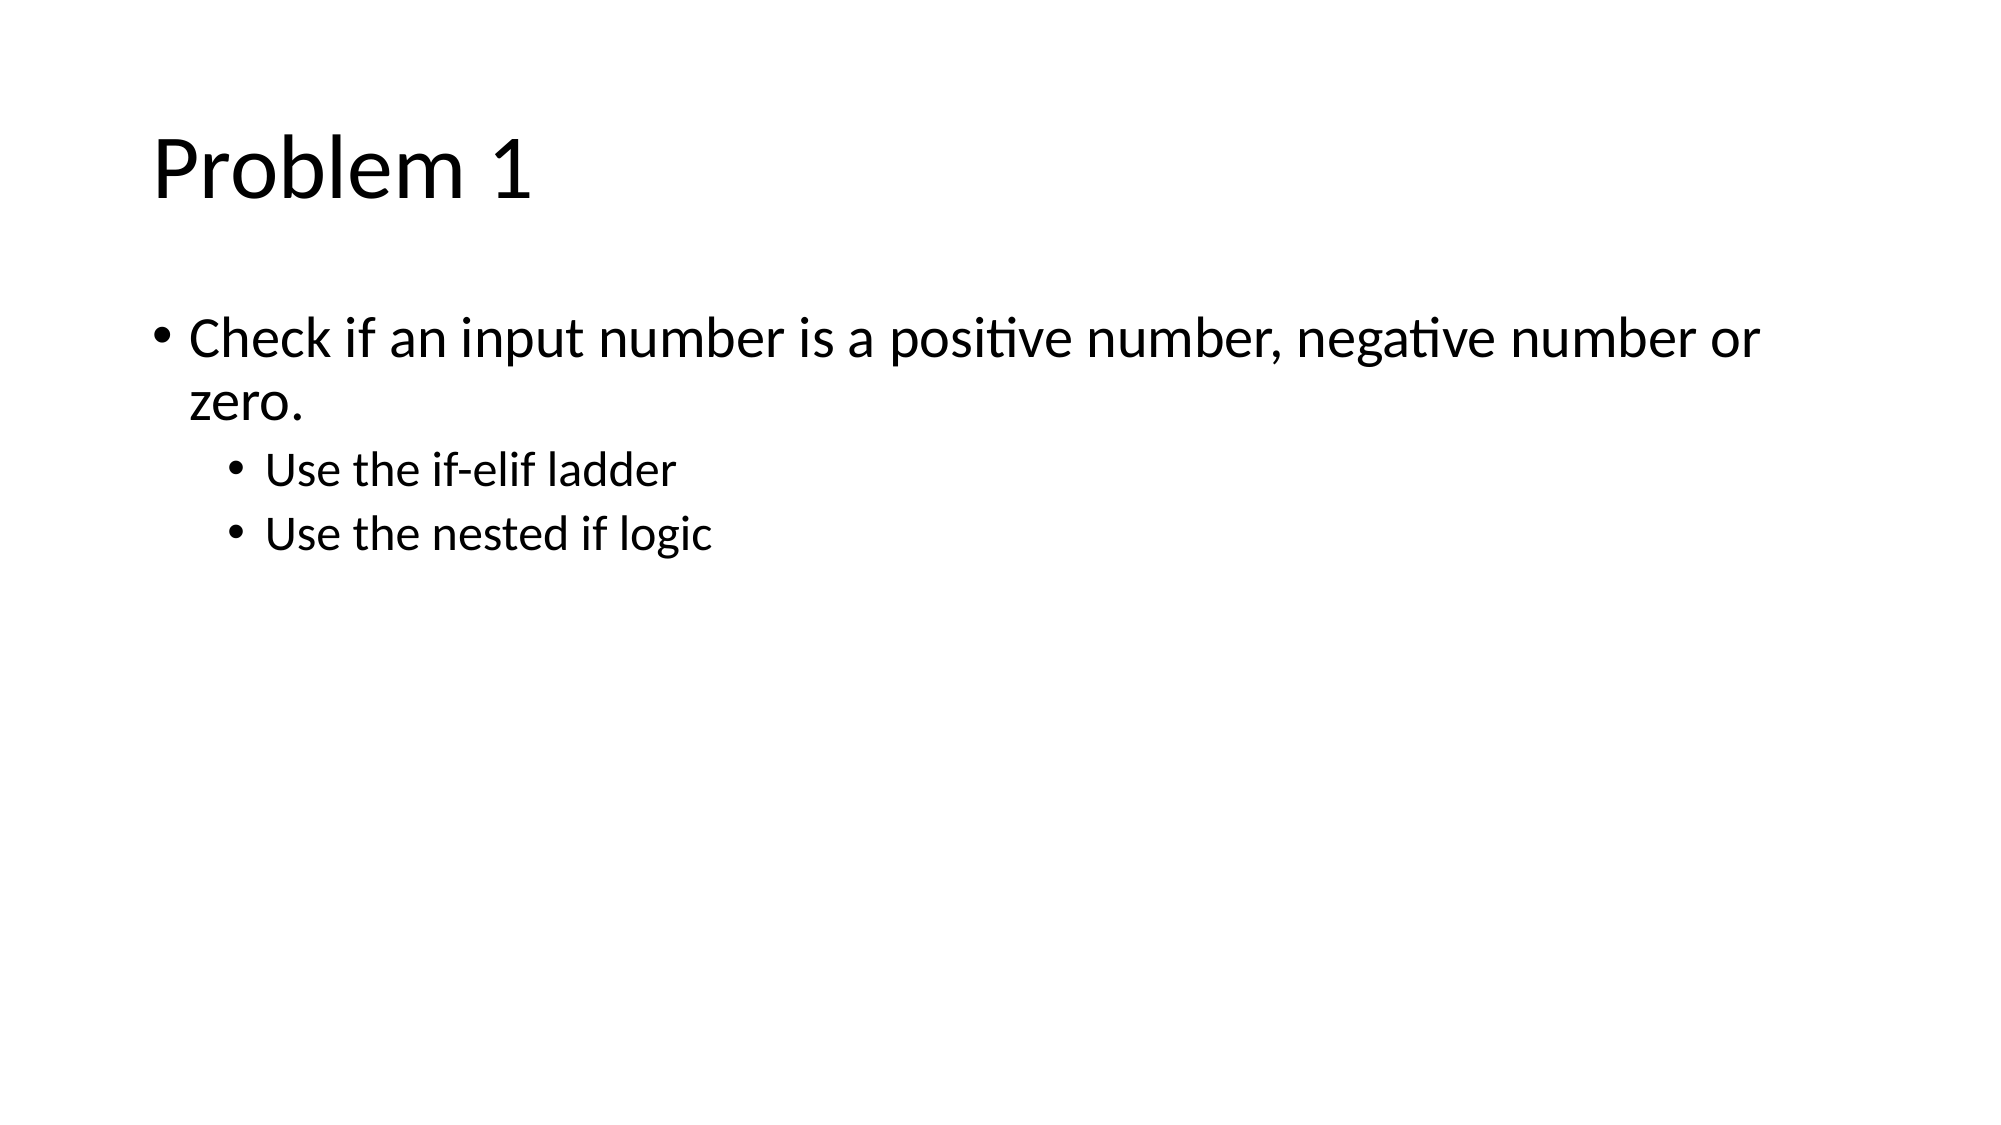

# Problem 1
Check if an input number is a positive number, negative number or zero.
Use the if-elif ladder
Use the nested if logic